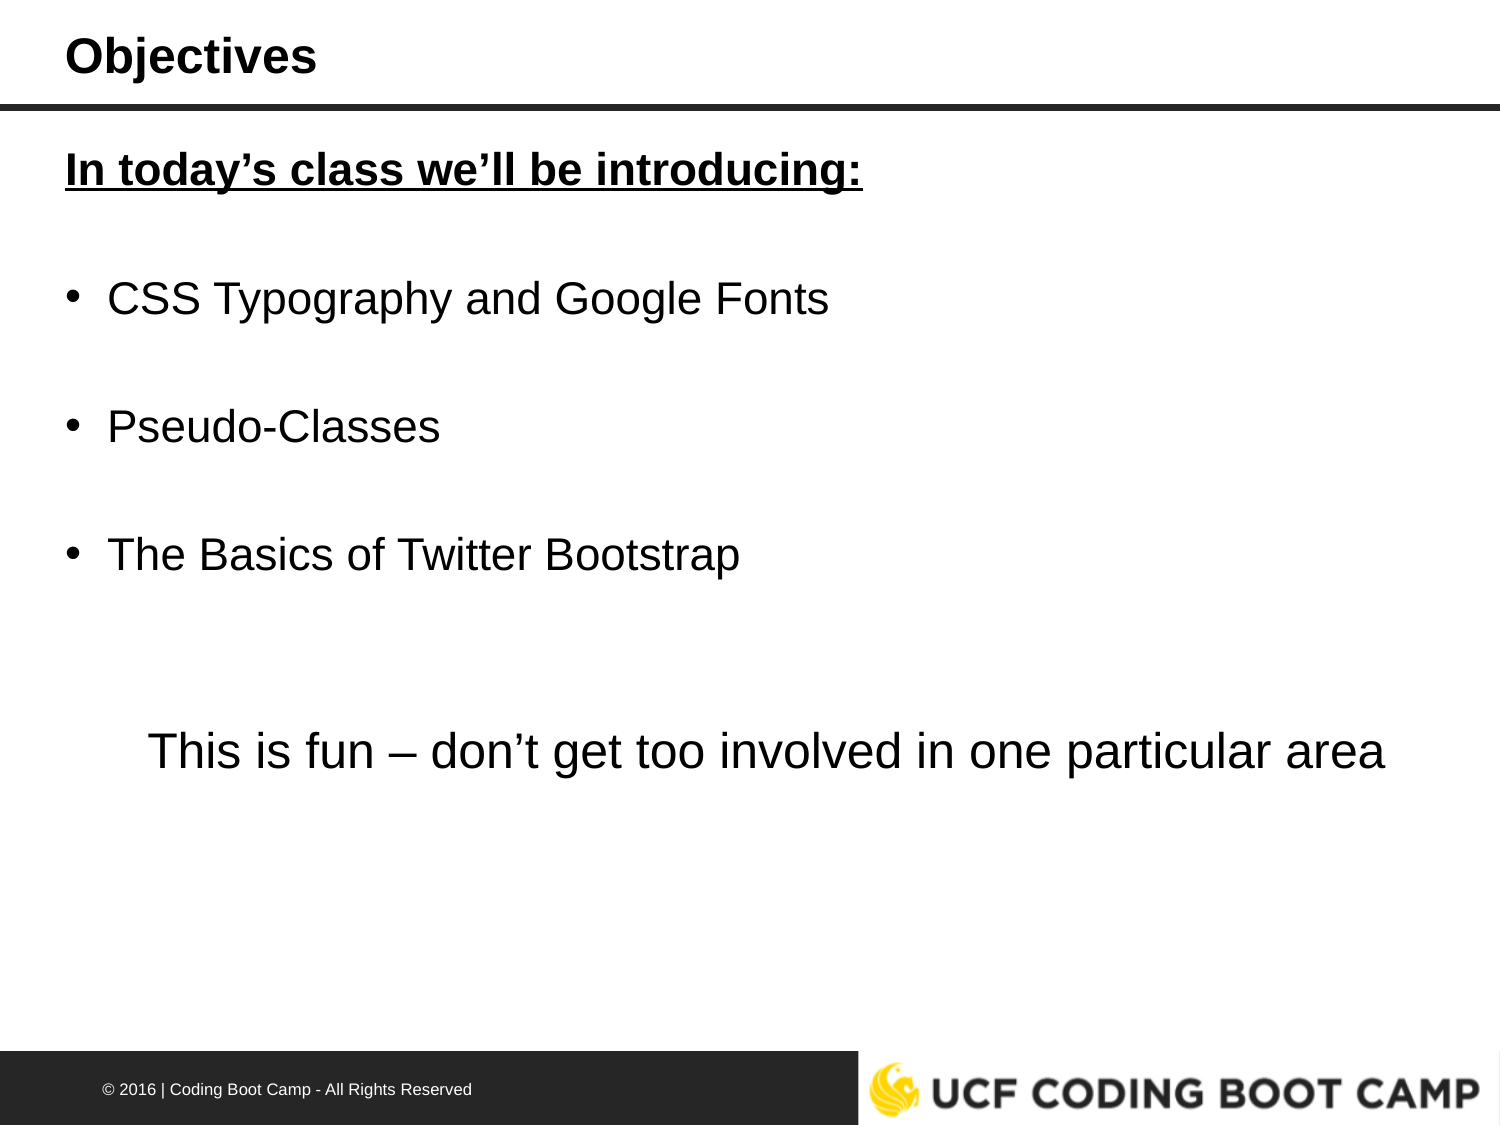

Objectives
In today’s class we’ll be introducing:

CSS Typography and Google Fonts

Pseudo-Classes

The Basics of Twitter Bootstrap

This is fun – don’t get too involved in one particular area